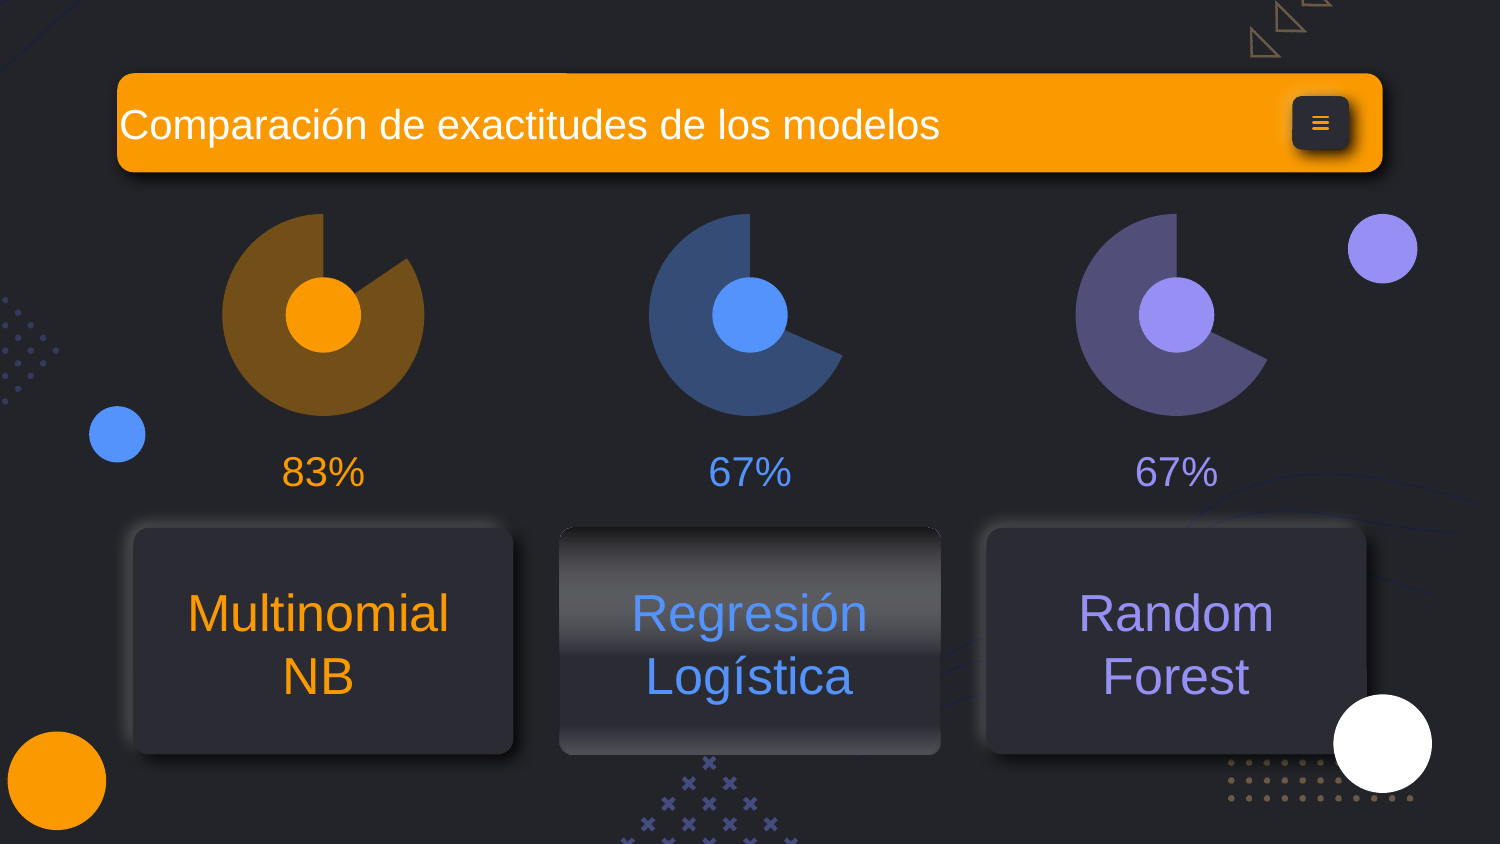

Comparación de exactitudes de los modelos

83%
67%
67%

# Multinomial NB
Regresión Logística
Random
Forest